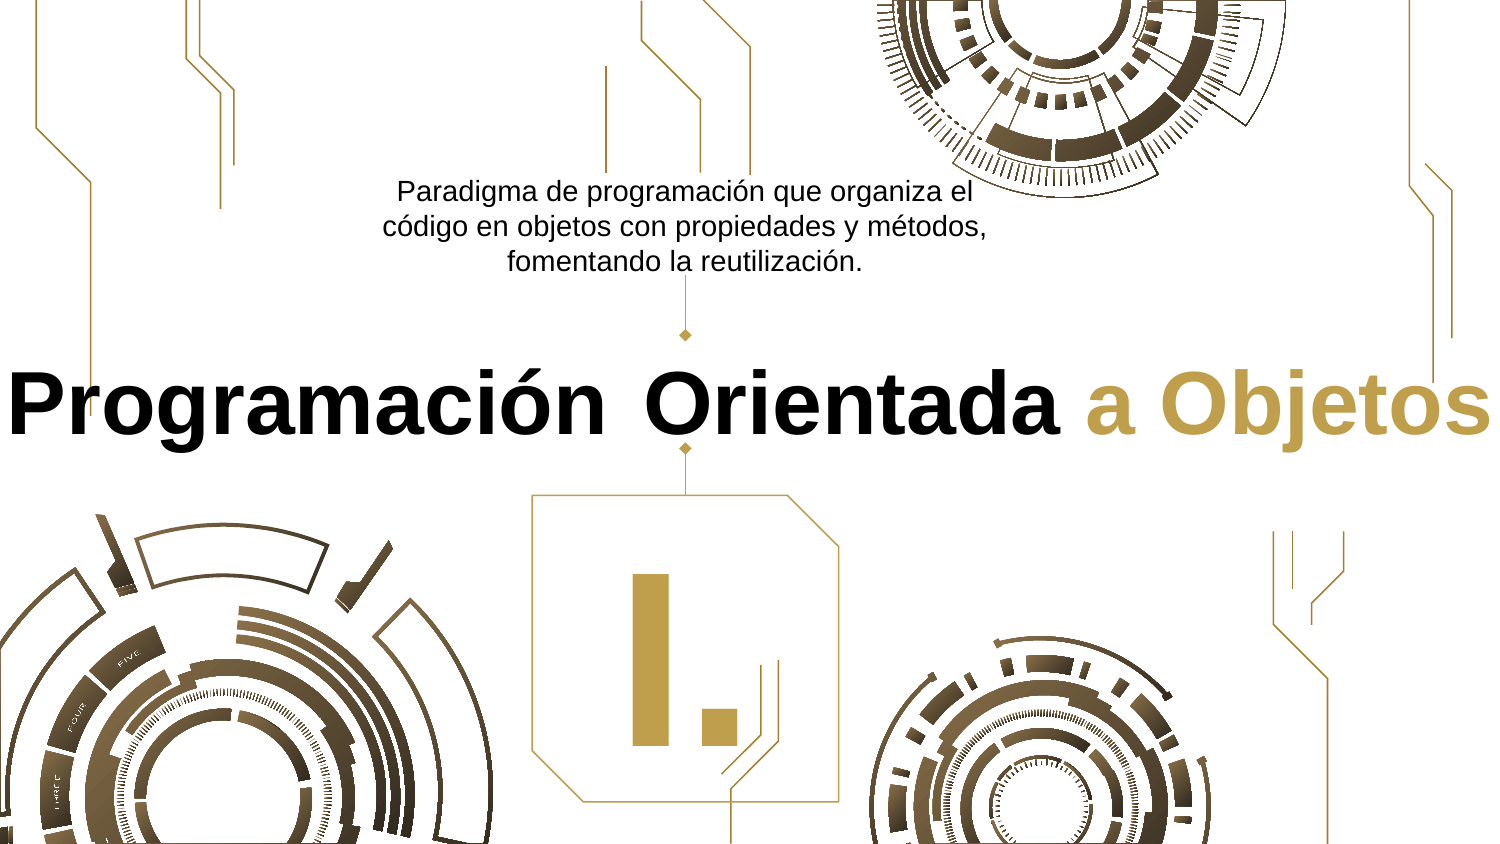

Paradigma de programación que organiza el código en objetos con propiedades y métodos, fomentando la reutilización.
Programación Orientada a Objetos
I.